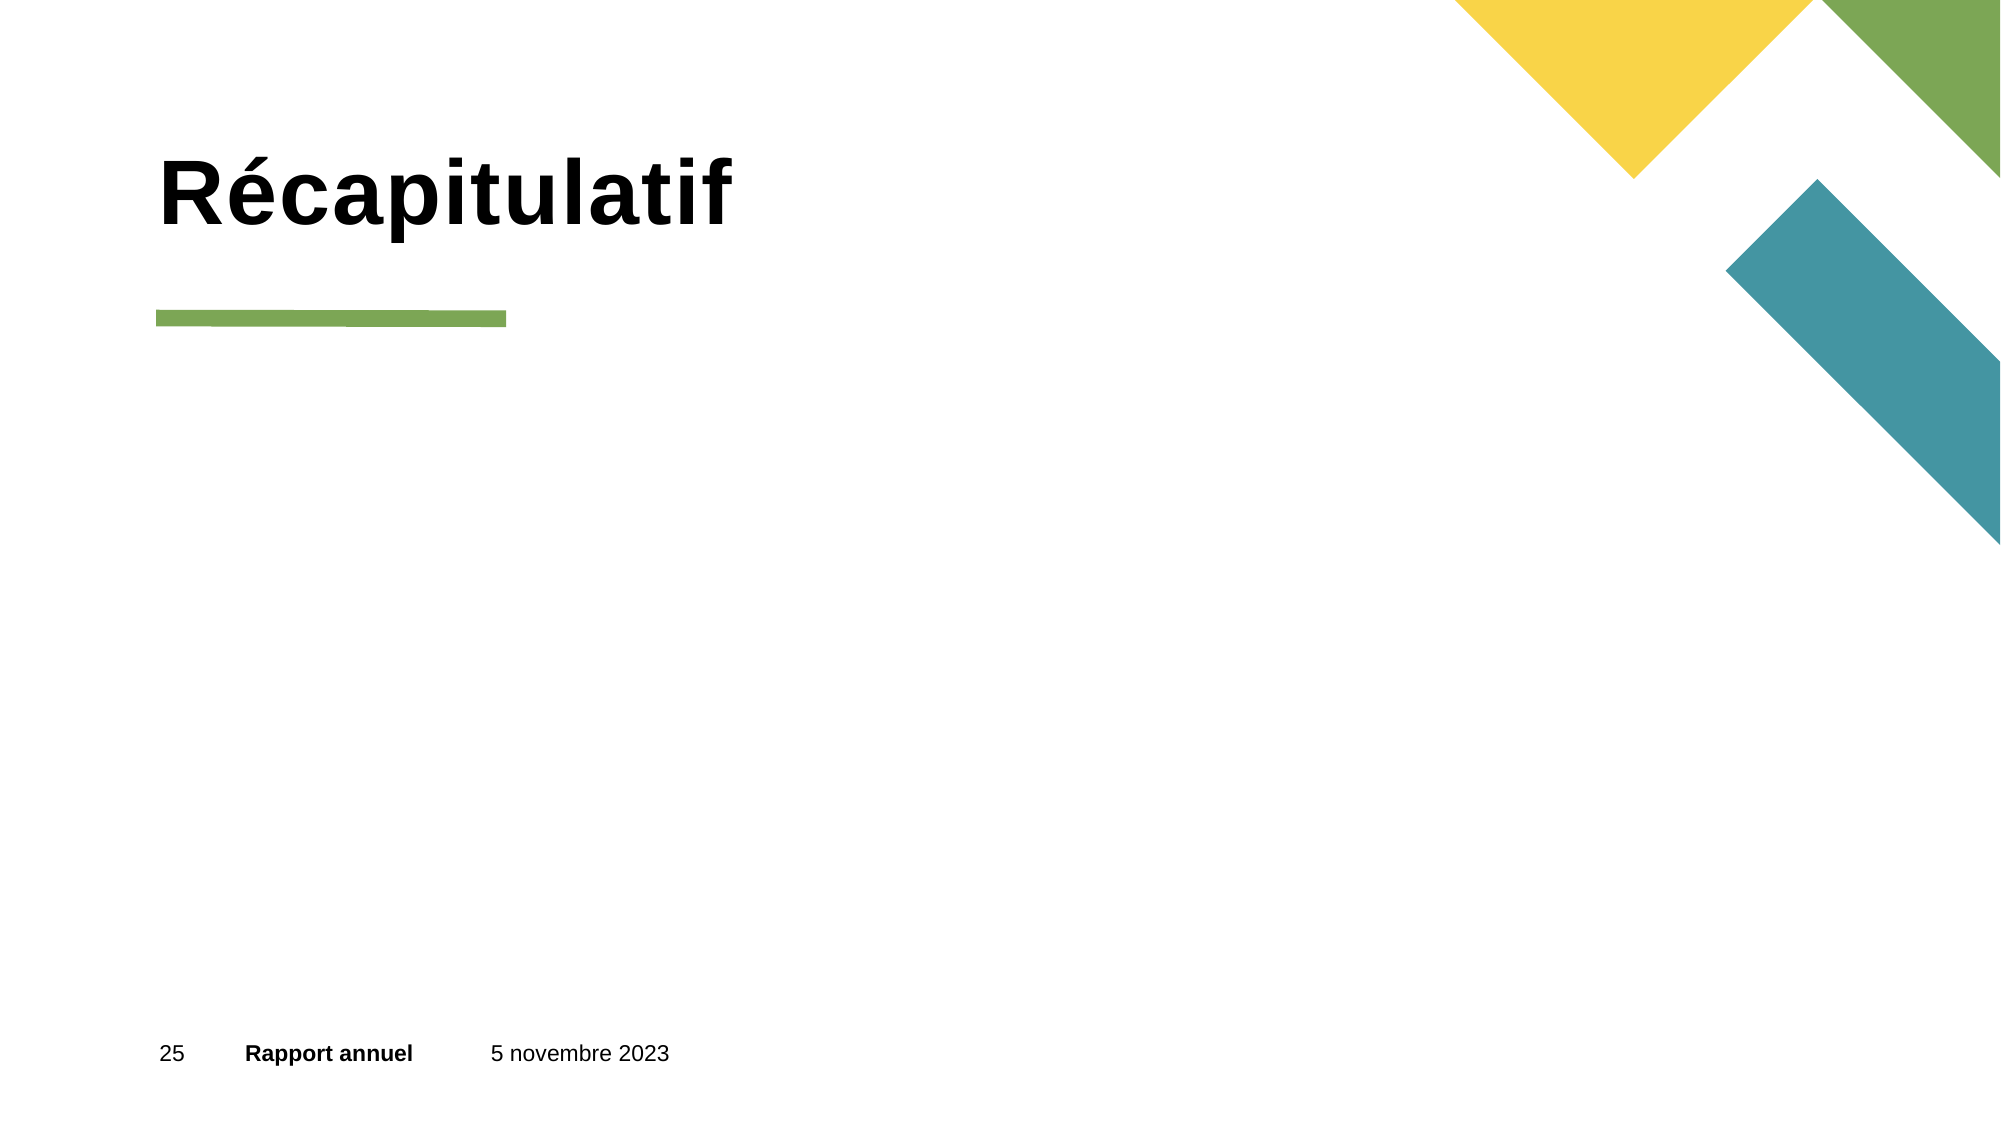

# Récapitulatif

25
Rapport annuel
5 novembre 2023